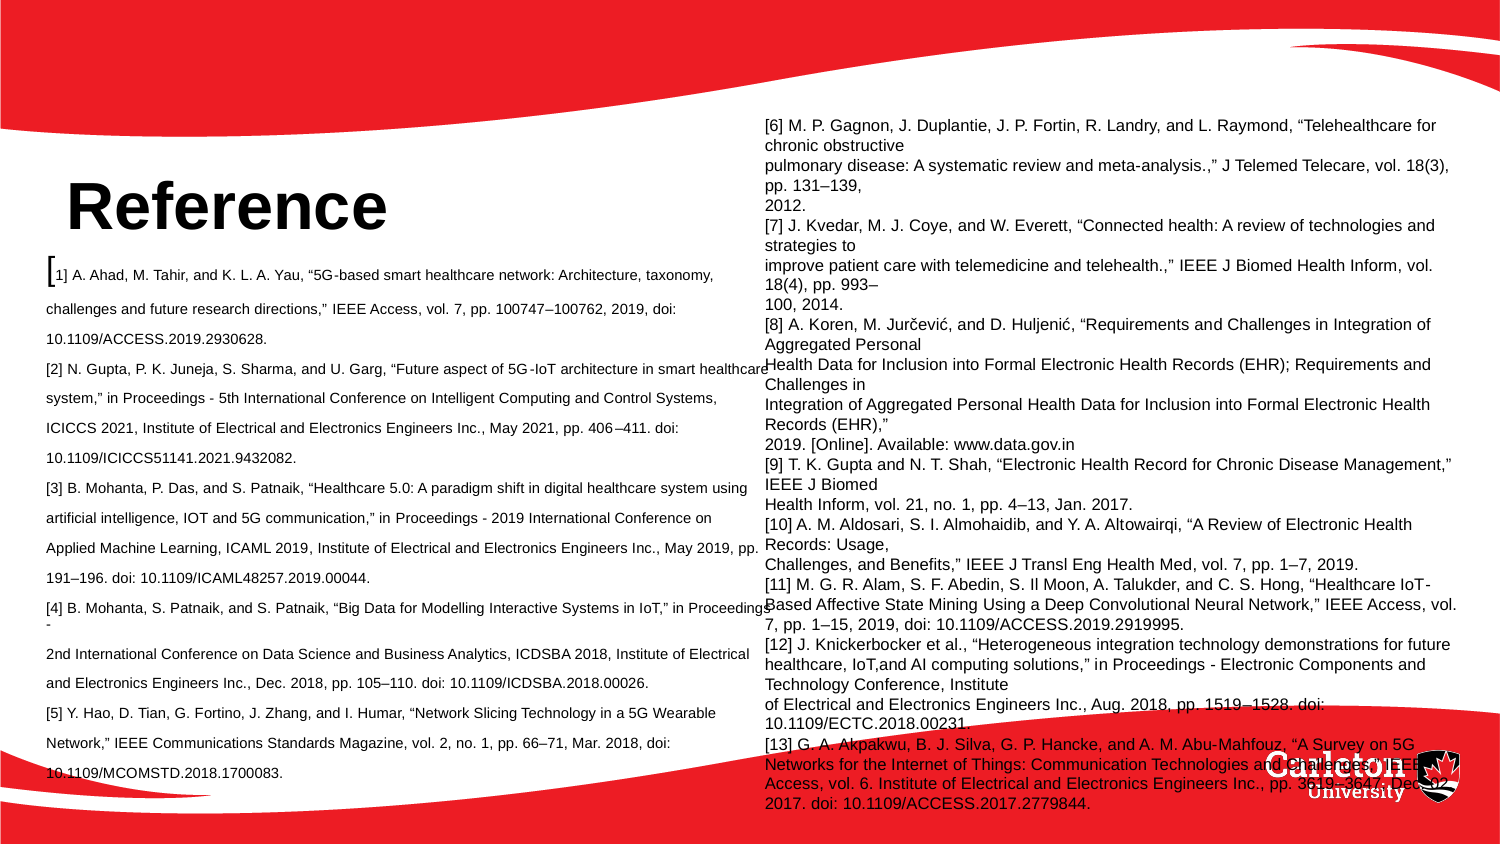

[6] M. P. Gagnon, J. Duplantie, J. P. Fortin, R. Landry, and L. Raymond, “Telehealthcare for chronic obstructive
pulmonary disease: A systematic review and meta-analysis.,” J Telemed Telecare, vol. 18(3), pp. 131–139,
2012.
[7] J. Kvedar, M. J. Coye, and W. Everett, “Connected health: A review of technologies and strategies to
improve patient care with telemedicine and telehealth.,” IEEE J Biomed Health Inform, vol. 18(4), pp. 993–
100, 2014.
[8] A. Koren, M. Jurčević, and D. Huljenić, “Requirements and Challenges in Integration of Aggregated Personal
Health Data for Inclusion into Formal Electronic Health Records (EHR); Requirements and Challenges in
Integration of Aggregated Personal Health Data for Inclusion into Formal Electronic Health Records (EHR),”
2019. [Online]. Available: www.data.gov.in
[9] T. K. Gupta and N. T. Shah, “Electronic Health Record for Chronic Disease Management,” IEEE J Biomed
Health Inform, vol. 21, no. 1, pp. 4–13, Jan. 2017.
[10] A. M. Aldosari, S. I. Almohaidib, and Y. A. Altowairqi, “A Review of Electronic Health Records: Usage,
Challenges, and Benefits,” IEEE J Transl Eng Health Med, vol. 7, pp. 1–7, 2019.
[11] M. G. R. Alam, S. F. Abedin, S. Il Moon, A. Talukder, and C. S. Hong, “Healthcare IoT-Based Affective State Mining Using a Deep Convolutional Neural Network,” IEEE Access, vol. 7, pp. 1–15, 2019, doi: 10.1109/ACCESS.2019.2919995.
[12] J. Knickerbocker et al., “Heterogeneous integration technology demonstrations for future healthcare, IoT,and AI computing solutions,” in Proceedings - Electronic Components and Technology Conference, Institute
of Electrical and Electronics Engineers Inc., Aug. 2018, pp. 1519–1528. doi: 10.1109/ECTC.2018.00231.
[13] G. A. Akpakwu, B. J. Silva, G. P. Hancke, and A. M. Abu-Mahfouz, “A Survey on 5G Networks for the Internet of Things: Communication Technologies and Challenges,” IEEE Access, vol. 6. Institute of Electrical and Electronics Engineers Inc., pp. 3619–3647, Dec. 02, 2017. doi: 10.1109/ACCESS.2017.2779844.

# Reference
[1] A. Ahad, M. Tahir, and K. L. A. Yau, “5G-based smart healthcare network: Architecture, taxonomy,
challenges and future research directions,” IEEE Access, vol. 7, pp. 100747–100762, 2019, doi:
10.1109/ACCESS.2019.2930628.
[2] N. Gupta, P. K. Juneja, S. Sharma, and U. Garg, “Future aspect of 5G-IoT architecture in smart healthcare
system,” in Proceedings - 5th International Conference on Intelligent Computing and Control Systems,
ICICCS 2021, Institute of Electrical and Electronics Engineers Inc., May 2021, pp. 406–411. doi:
10.1109/ICICCS51141.2021.9432082.
[3] B. Mohanta, P. Das, and S. Patnaik, “Healthcare 5.0: A paradigm shift in digital healthcare system using
artificial intelligence, IOT and 5G communication,” in Proceedings - 2019 International Conference on
Applied Machine Learning, ICAML 2019, Institute of Electrical and Electronics Engineers Inc., May 2019, pp.
191–196. doi: 10.1109/ICAML48257.2019.00044.
[4] B. Mohanta, S. Patnaik, and S. Patnaik, “Big Data for Modelling Interactive Systems in IoT,” in Proceedings -
2nd International Conference on Data Science and Business Analytics, ICDSBA 2018, Institute of Electrical
and Electronics Engineers Inc., Dec. 2018, pp. 105–110. doi: 10.1109/ICDSBA.2018.00026.
[5] Y. Hao, D. Tian, G. Fortino, J. Zhang, and I. Humar, “Network Slicing Technology in a 5G Wearable
Network,” IEEE Communications Standards Magazine, vol. 2, no. 1, pp. 66–71, Mar. 2018, doi:
10.1109/MCOMSTD.2018.1700083.